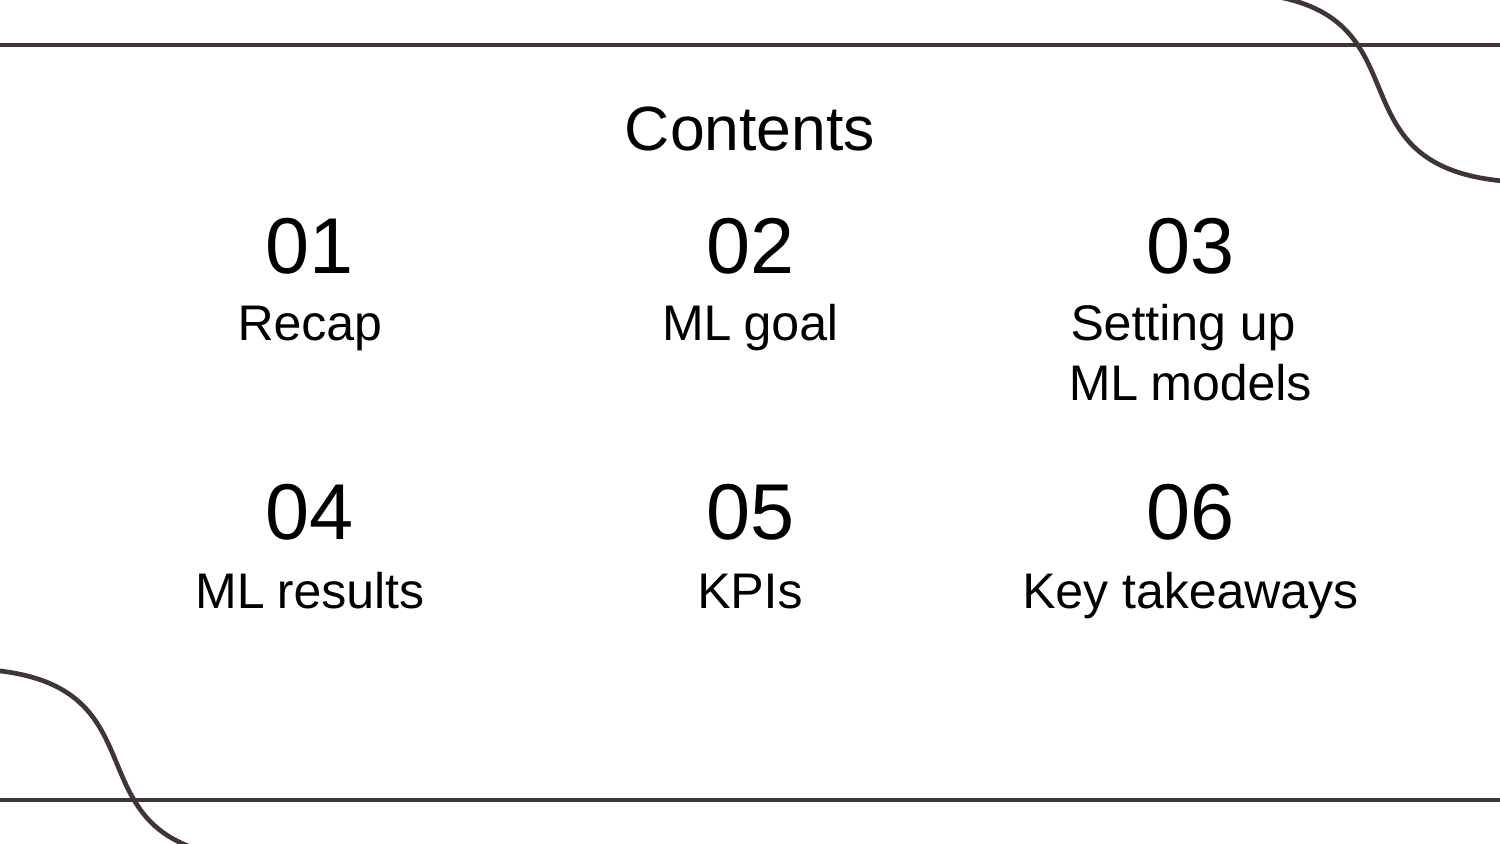

Contents
01
02
03
# Recap
ML goal
Setting up
ML models
04
05
06
ML results
KPIs
Key takeaways